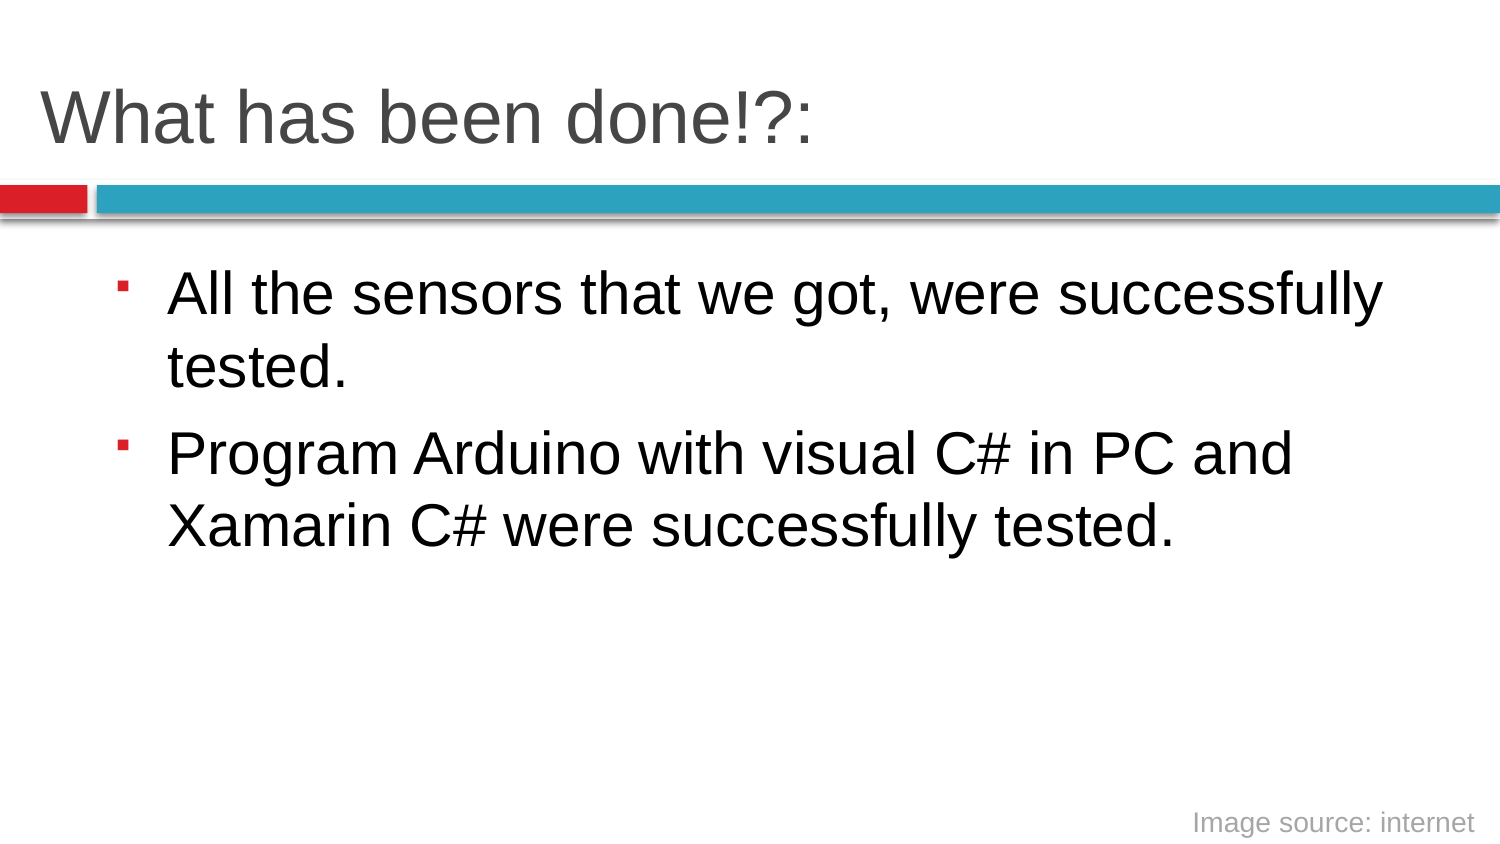

# What has been done!?:
All the sensors that we got, were successfully tested.
Program Arduino with visual C# in PC and Xamarin C# were successfully tested.

Image source: internet